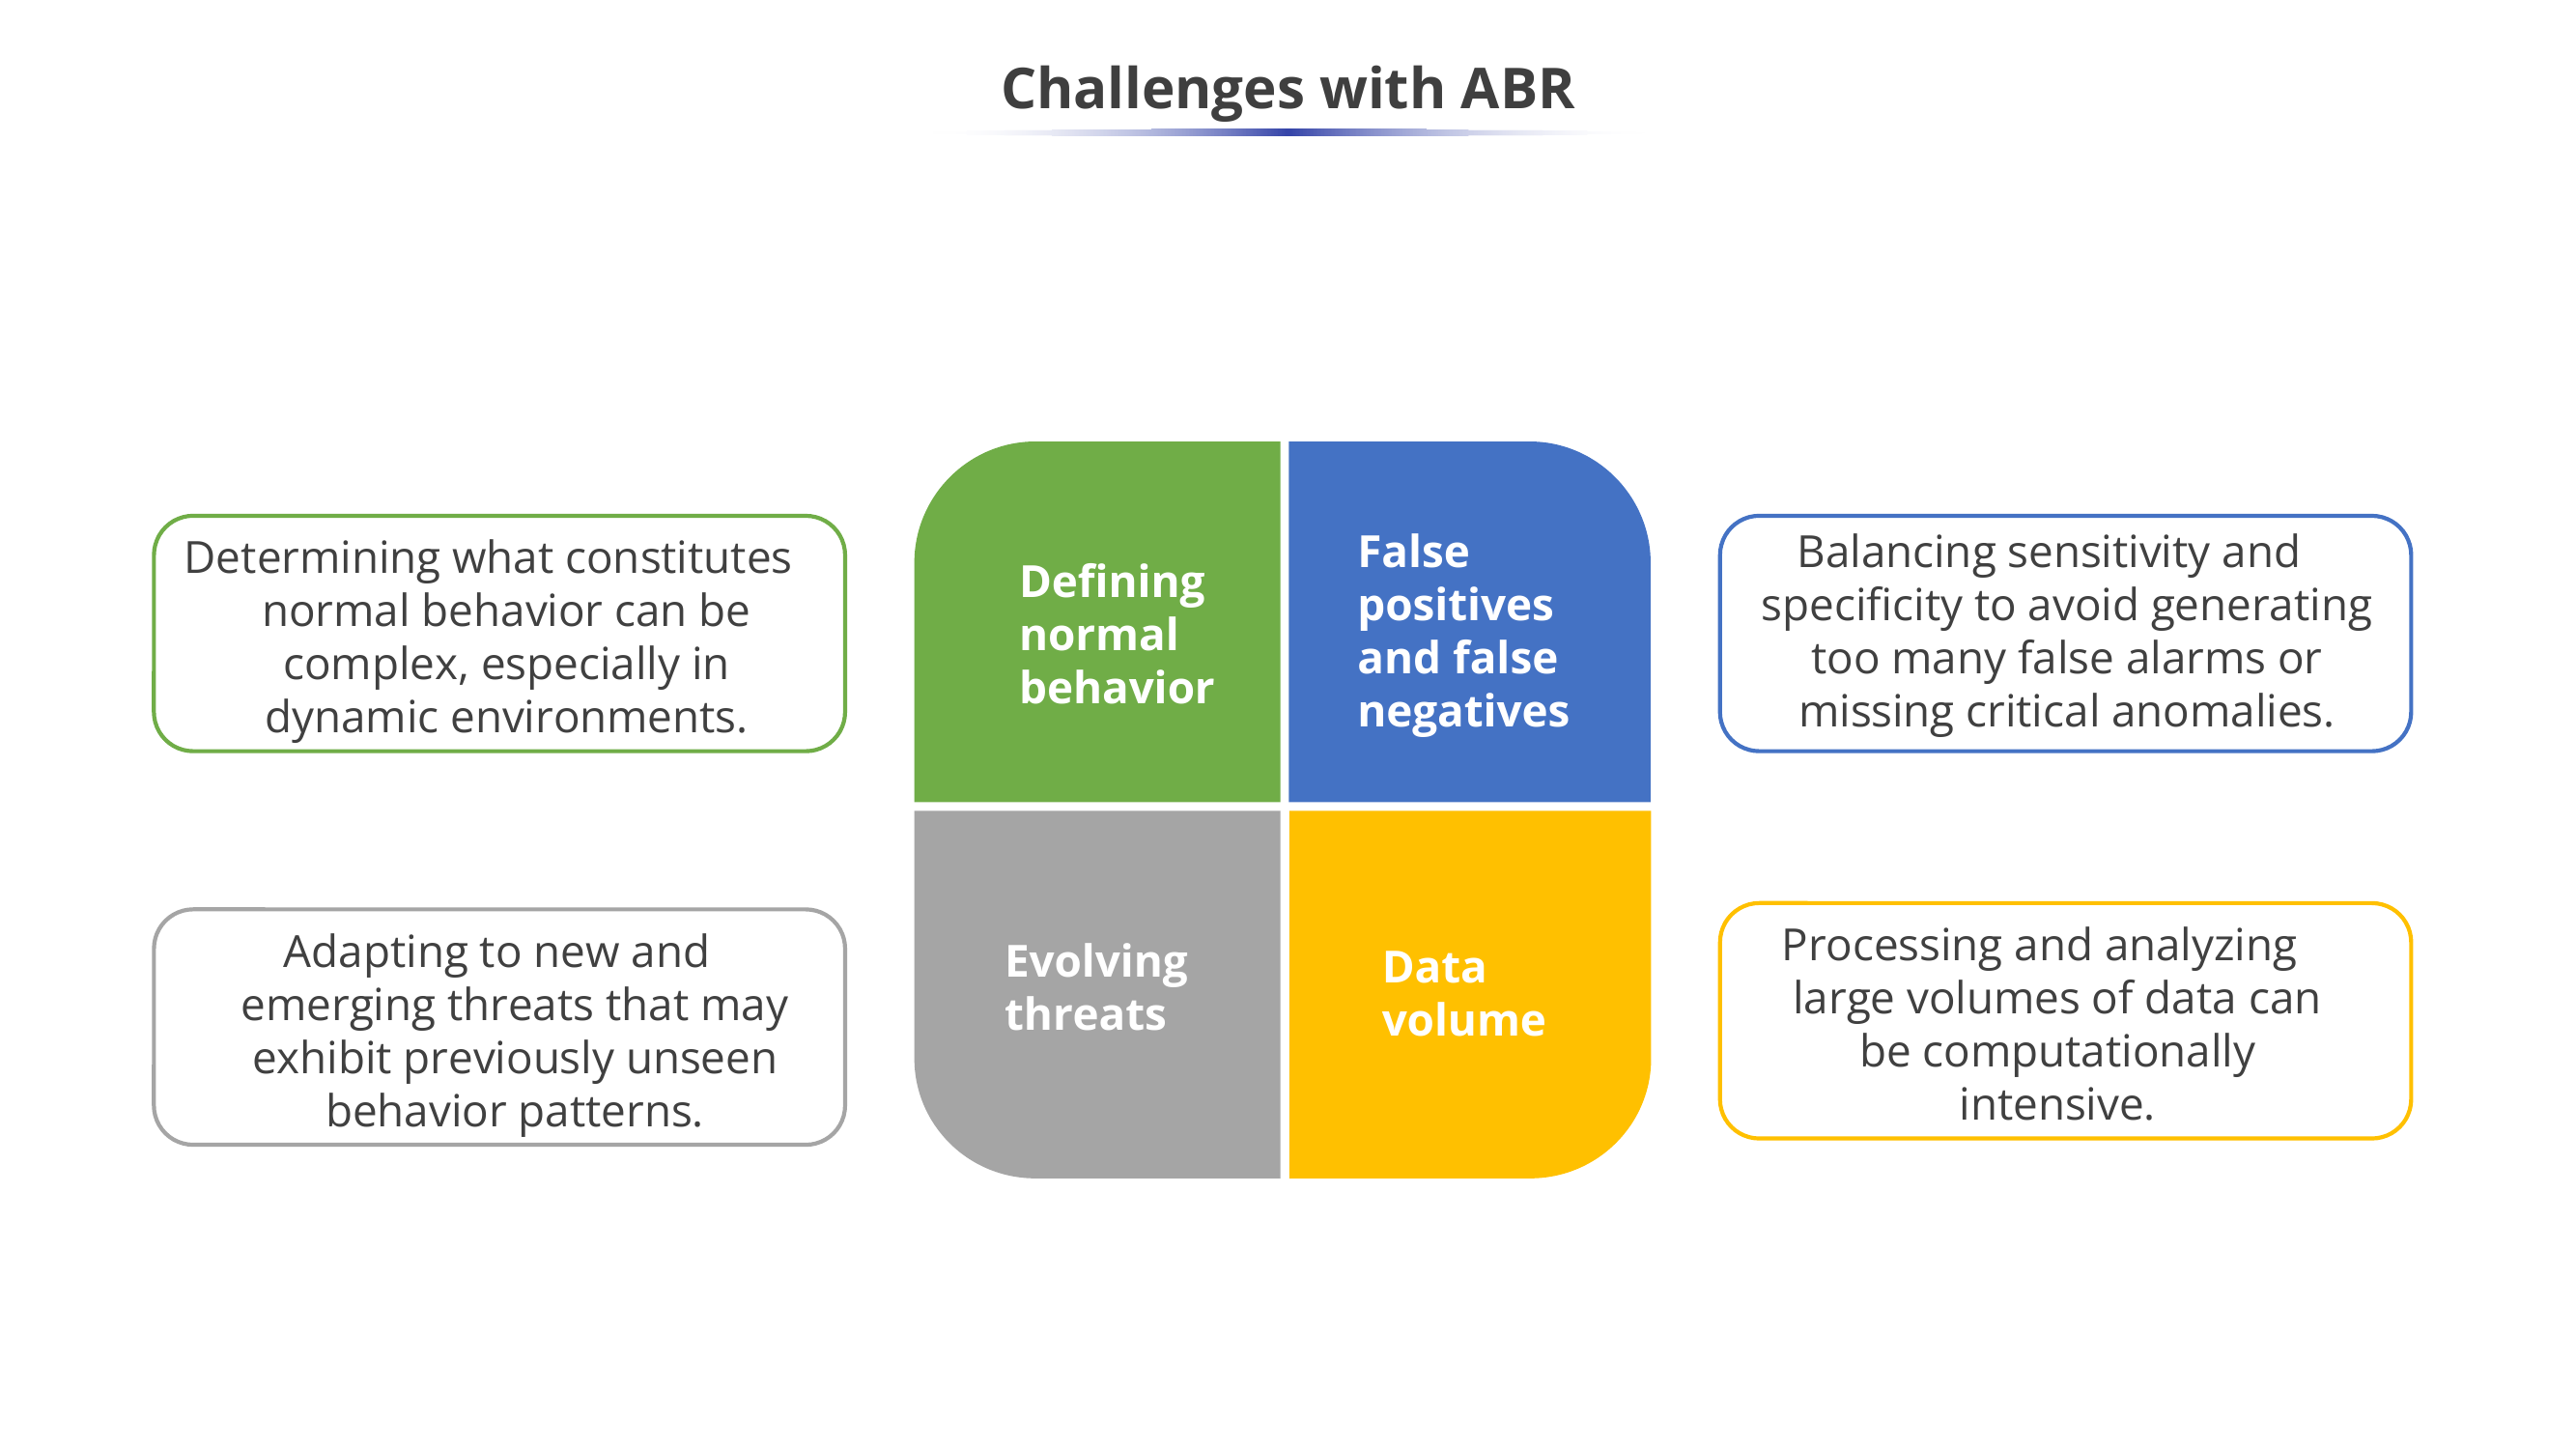

# Challenges with ABR

	Defining normal behavior

	False positives and false negatives

Balancing sensitivity and specificity to avoid generating too many false alarms or missing critical anomalies.
Determining what constitutes normal behavior can be complex, especially in dynamic environments.

	Evolving threats

	Data volume

Processing and analyzing large volumes of data can be computationally intensive.
Adapting to new and emerging threats that may exhibit previously unseen behavior patterns.